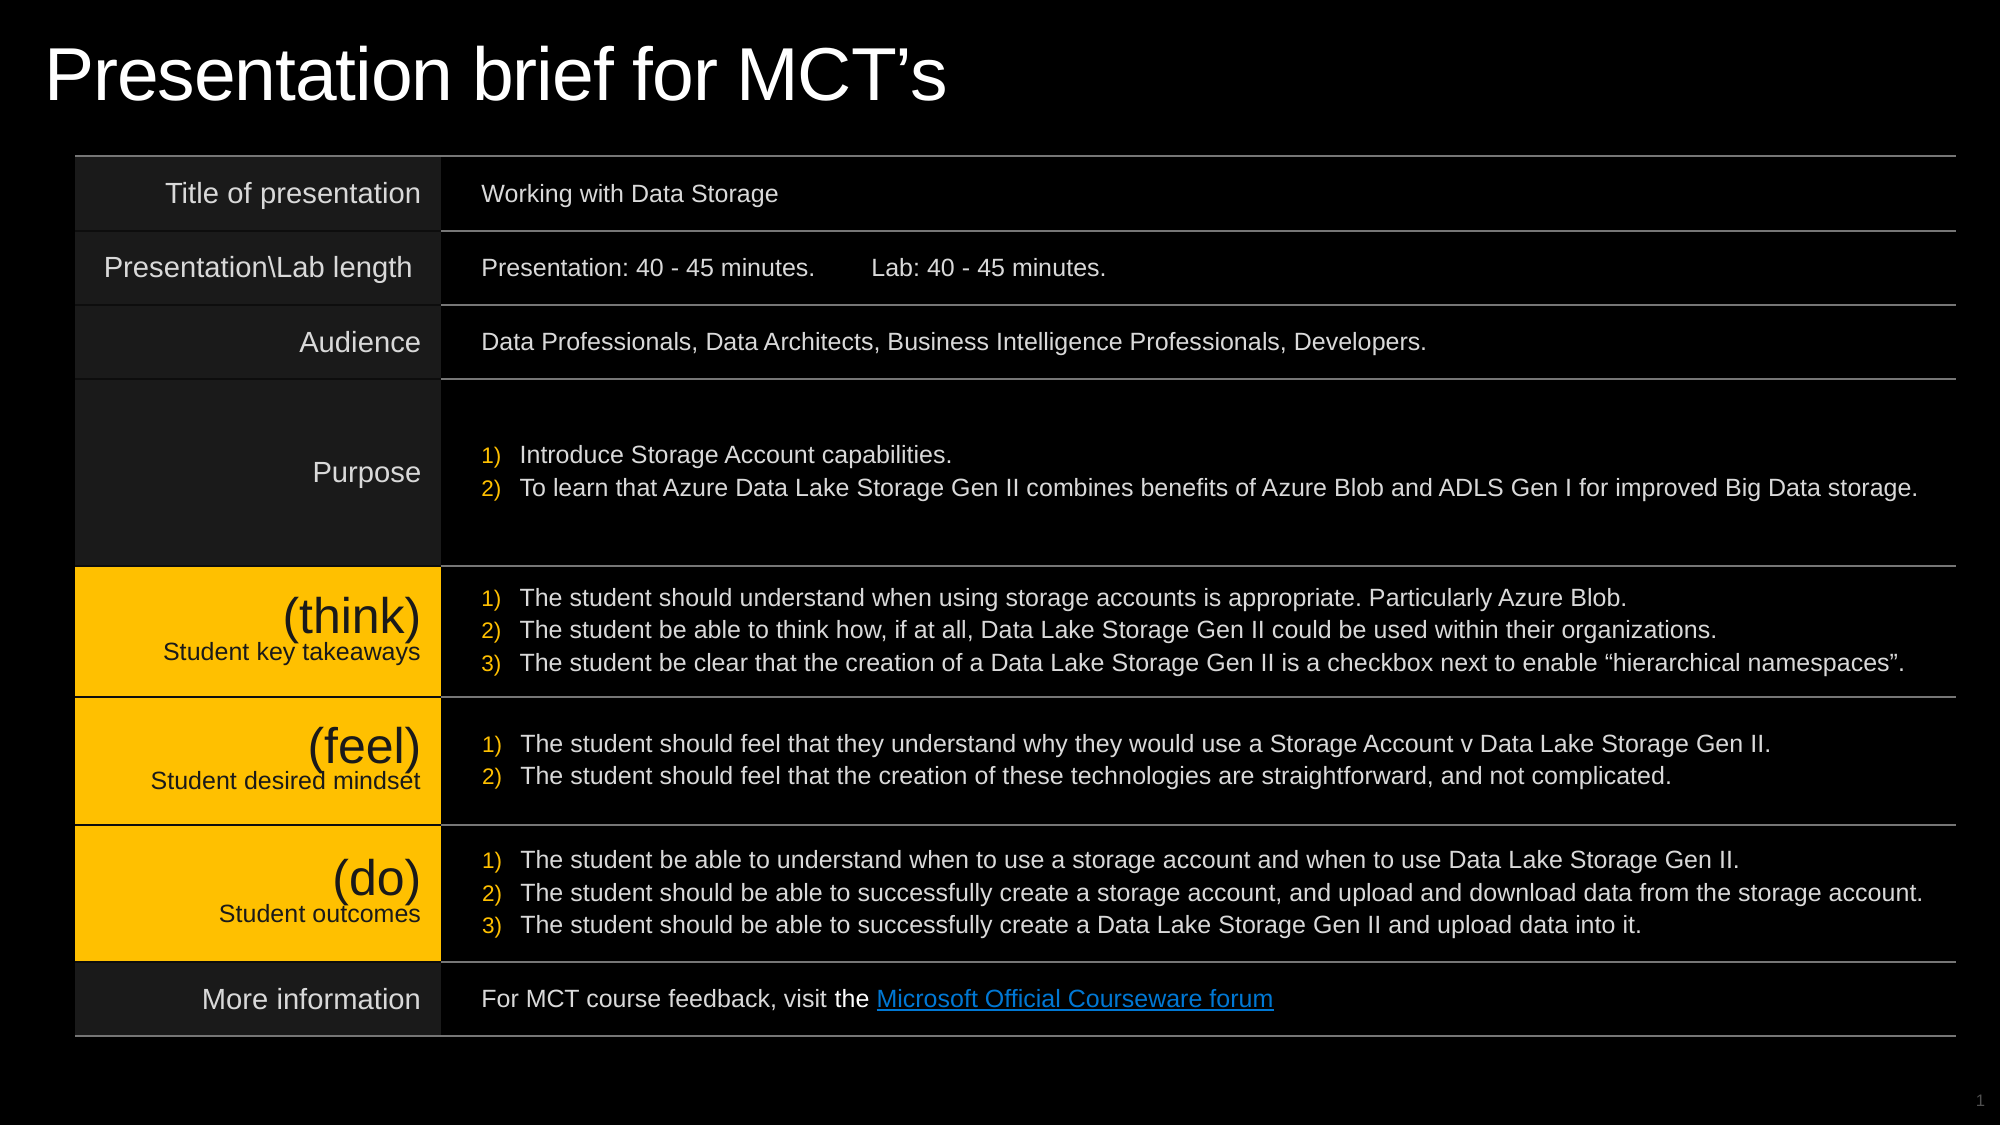

# Presentation brief for MCT’s
| Title of presentation | Working with Data Storage |
| --- | --- |
| Presentation\Lab length | Presentation: 40 - 45 minutes. Lab: 40 - 45 minutes. |
| Audience | Data Professionals, Data Architects, Business Intelligence Professionals, Developers. |
| Purpose | Introduce Storage Account capabilities. To learn that Azure Data Lake Storage Gen II combines benefits of Azure Blob and ADLS Gen I for improved Big Data storage. |
| (think) Student key takeaways | The student should understand when using storage accounts is appropriate. Particularly Azure Blob. The student be able to think how, if at all, Data Lake Storage Gen II could be used within their organizations. The student be clear that the creation of a Data Lake Storage Gen II is a checkbox next to enable “hierarchical namespaces”. |
| (feel) Student desired mindset | The student should feel that they understand why they would use a Storage Account v Data Lake Storage Gen II. The student should feel that the creation of these technologies are straightforward, and not complicated. |
| (do) Student outcomes | The student be able to understand when to use a storage account and when to use Data Lake Storage Gen II. The student should be able to successfully create a storage account, and upload and download data from the storage account. The student should be able to successfully create a Data Lake Storage Gen II and upload data into it. |
| More information | For MCT course feedback, visit the Microsoft Official Courseware forum |
1